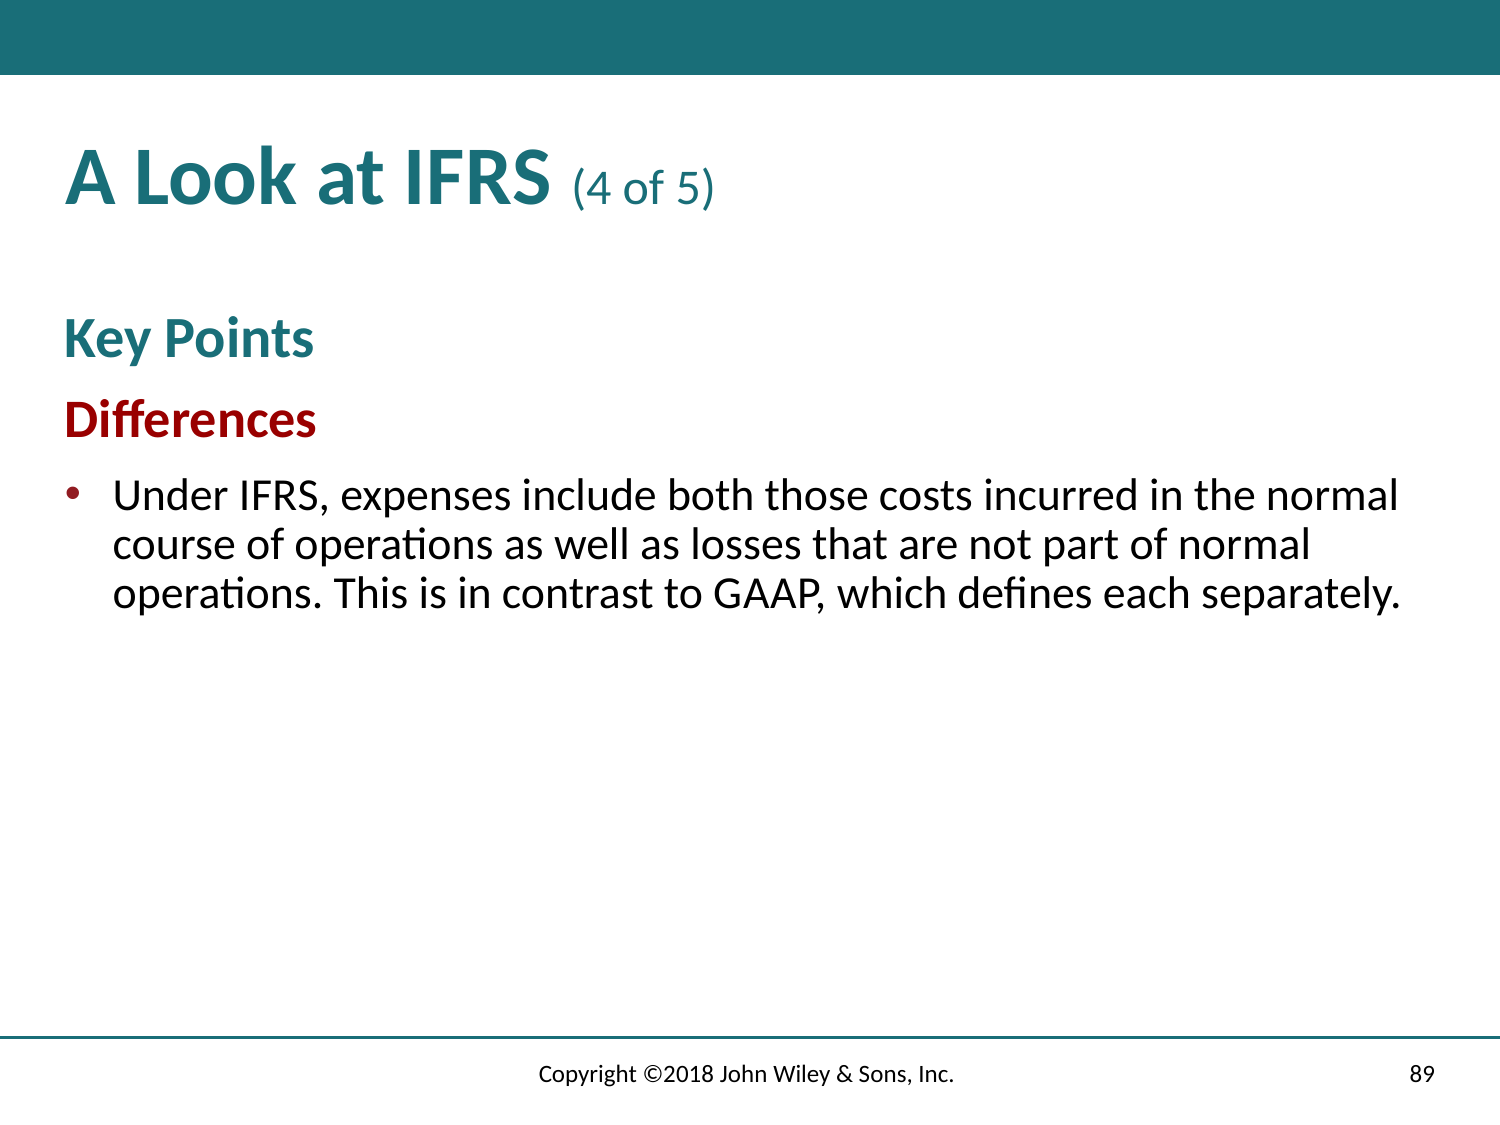

# A Look at I F R S (4 of 5)
Key Points
Differences
Under I F R S, expenses include both those costs incurred in the normal course of operations as well as losses that are not part of normal operations. This is in contrast to G A A P, which defines each separately.
Copyright ©2018 John Wiley & Sons, Inc.
89